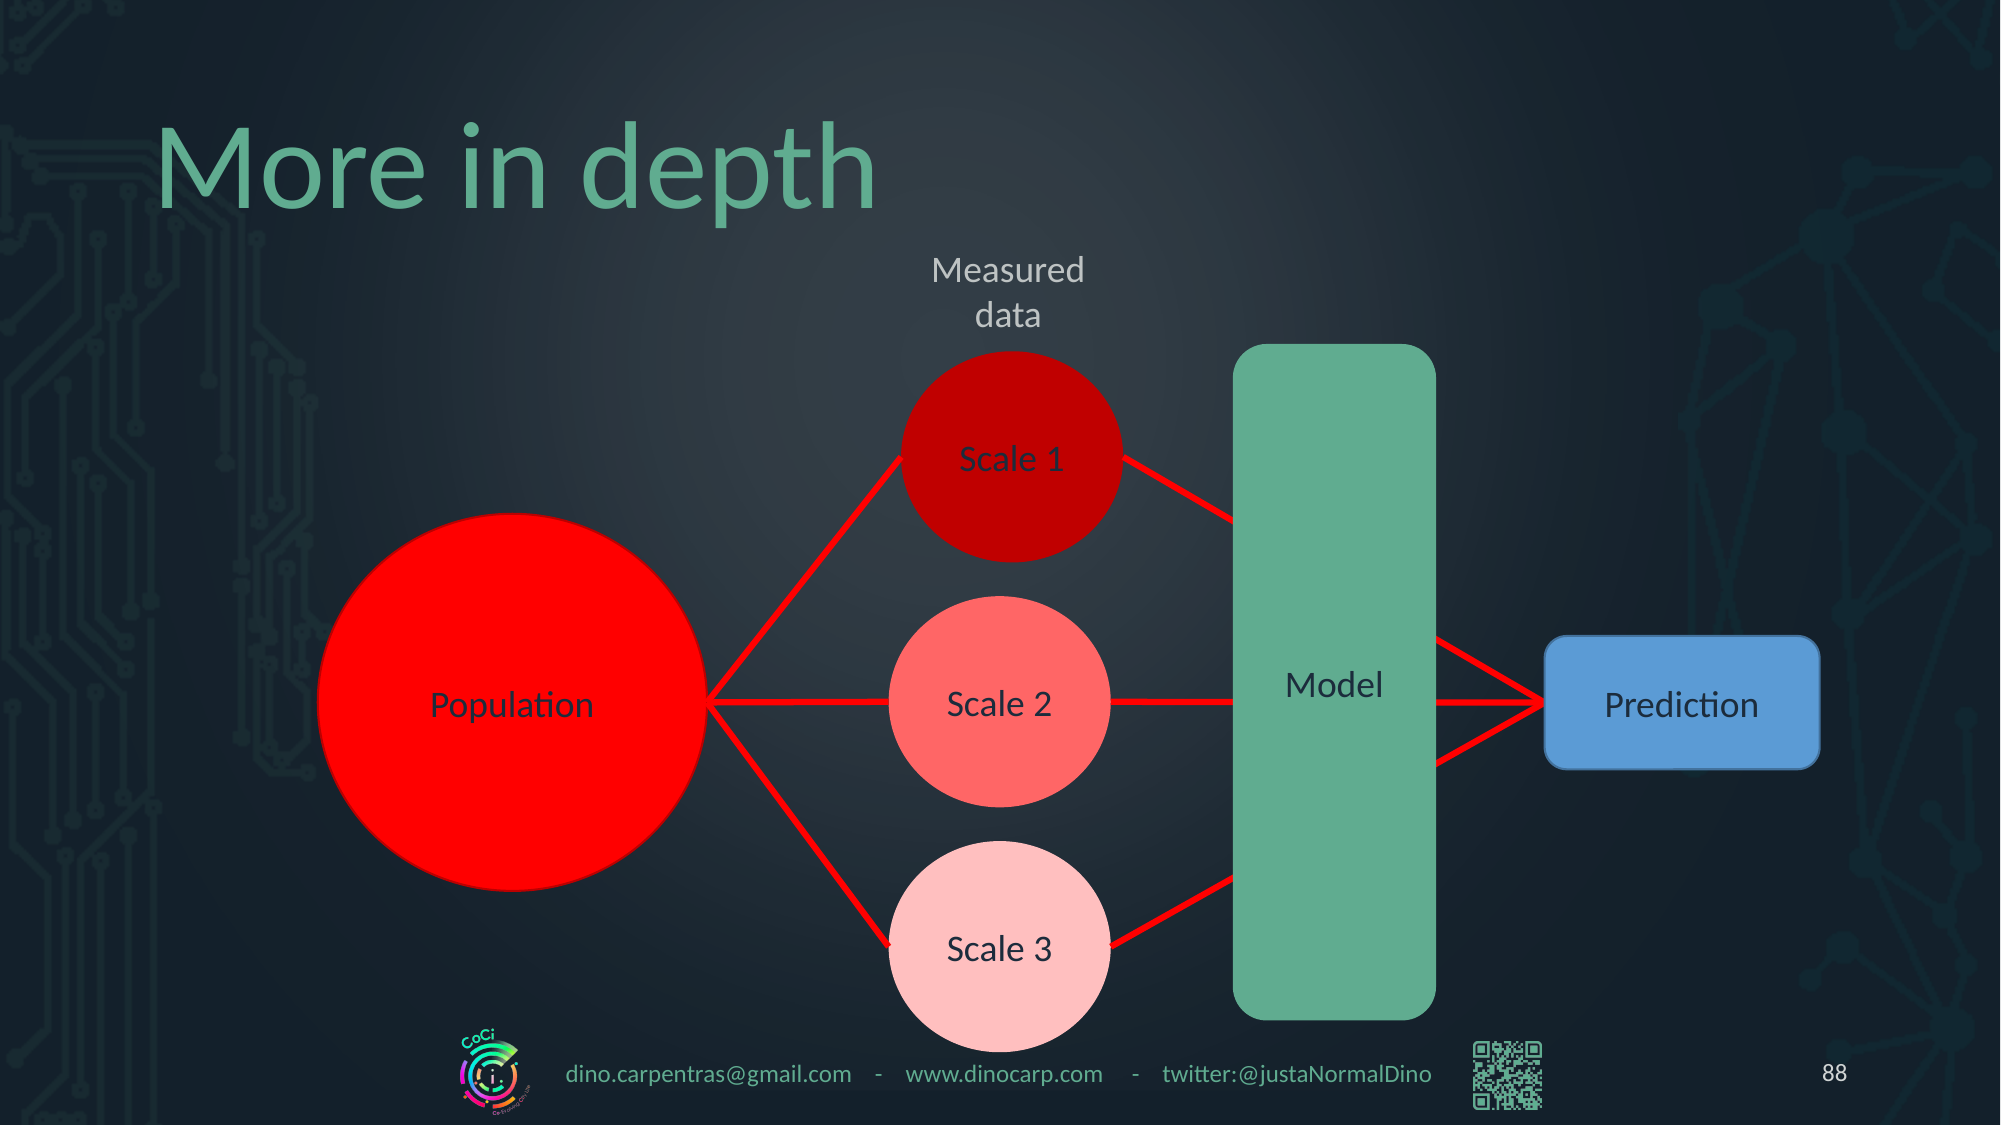

# More in depth
Measured
data
Model
Scale 1
Population
Scale 2
Prediction
Scale 3
88